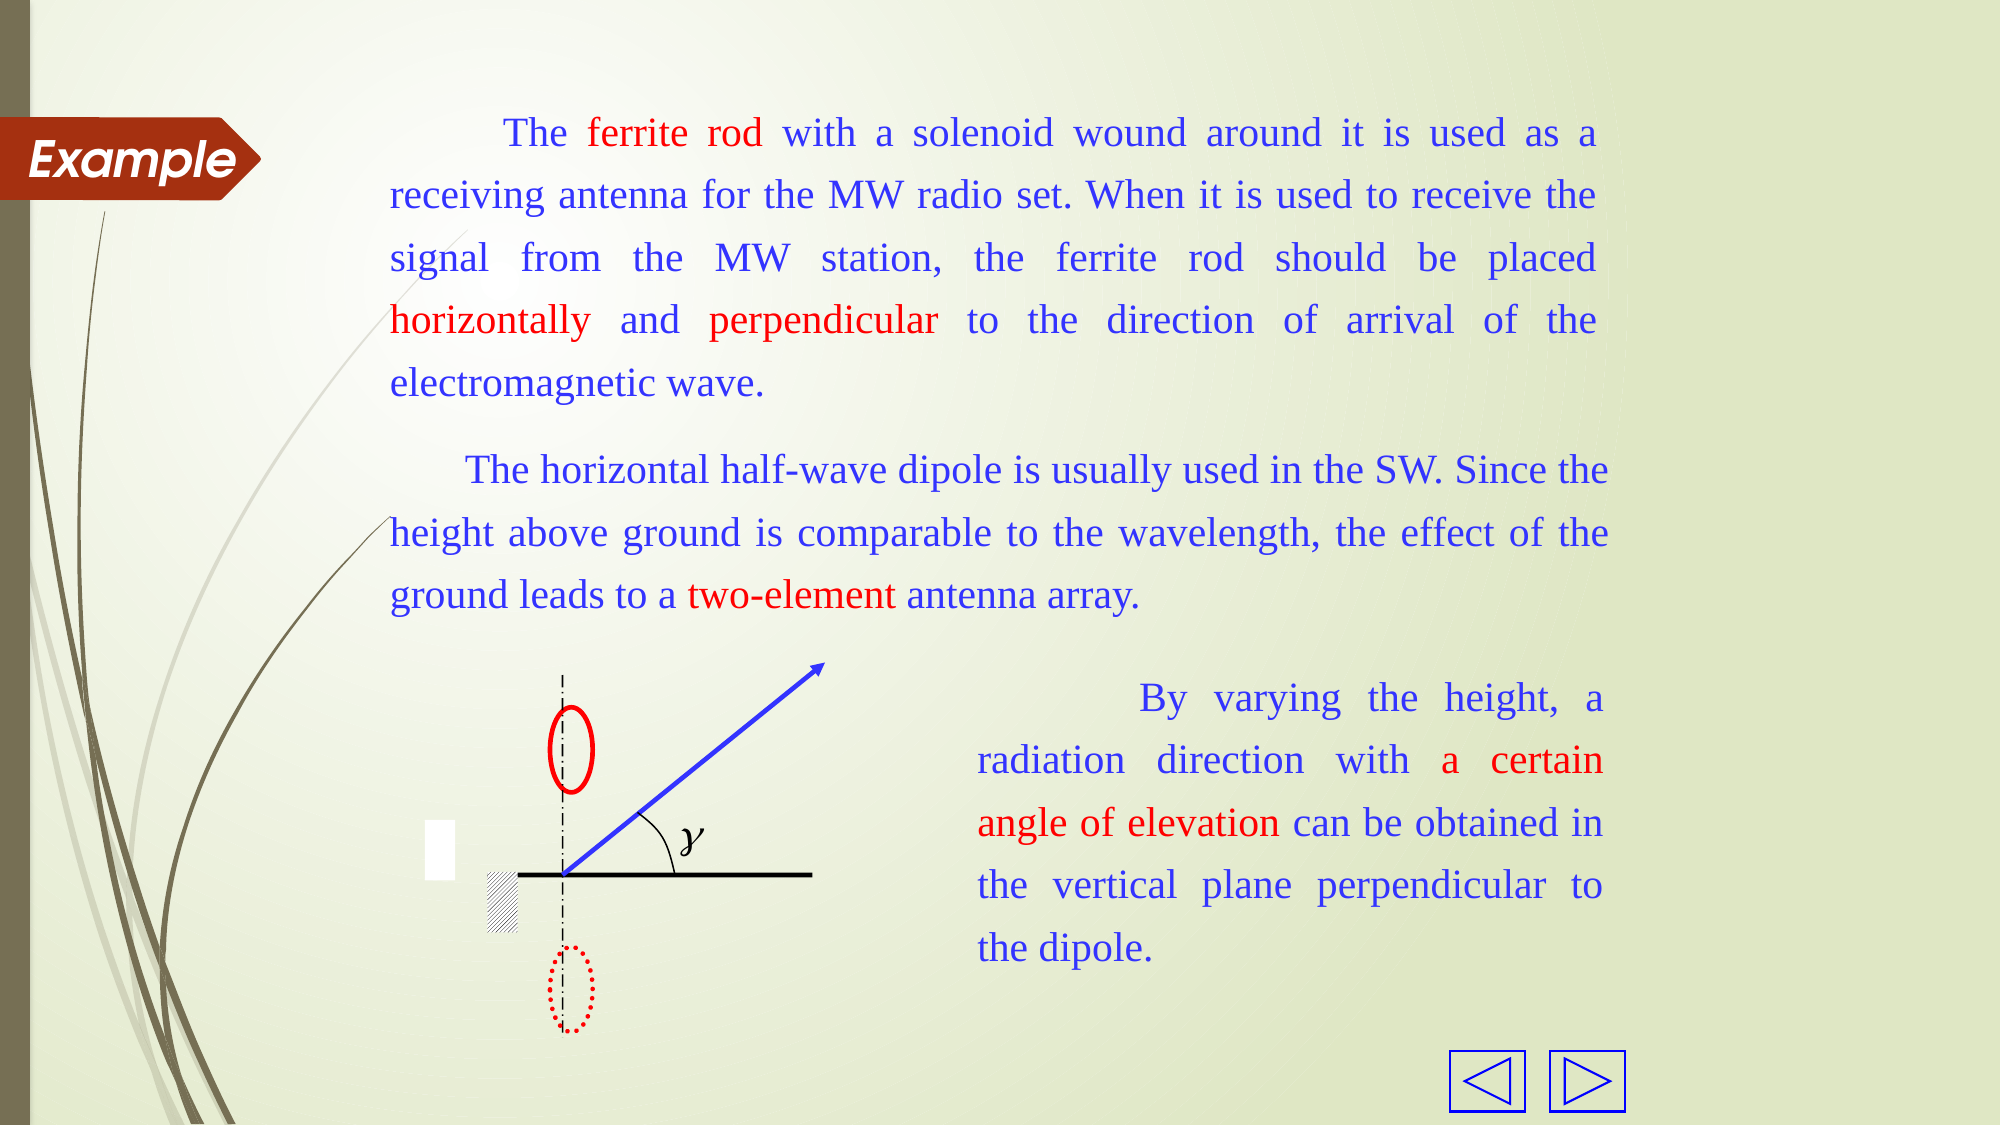

The ferrite rod with a solenoid wound around it is used as a receiving antenna for the MW radio set. When it is used to receive the signal from the MW station, the ferrite rod should be placed horizontally and perpendicular to the direction of arrival of the electromagnetic wave.
Example
       The horizontal half-wave dipole is usually used in the SW. Since the height above ground is comparable to the wavelength, the effect of the ground leads to a two-element antenna array.
    By varying the height, a radiation direction with a certain angle of elevation can be obtained in the vertical plane perpendicular to the dipole.

γ